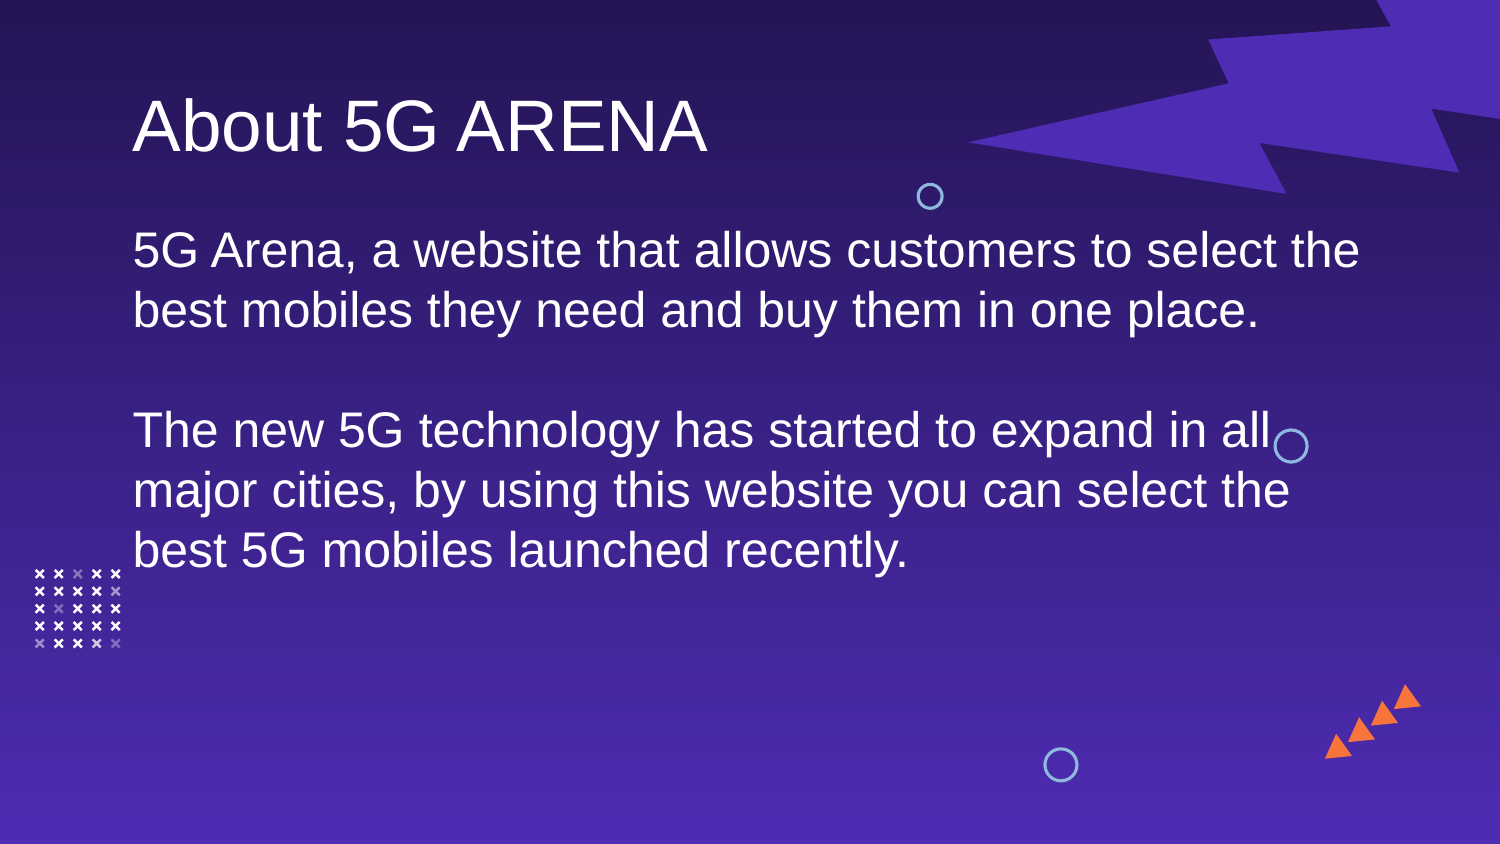

# About 5G ARENA

5G Arena, a website that allows customers to select the best mobiles they need and buy them in one place.

The new 5G technology has started to expand in all major cities, by using this website you can select the best 5G mobiles launched recently.